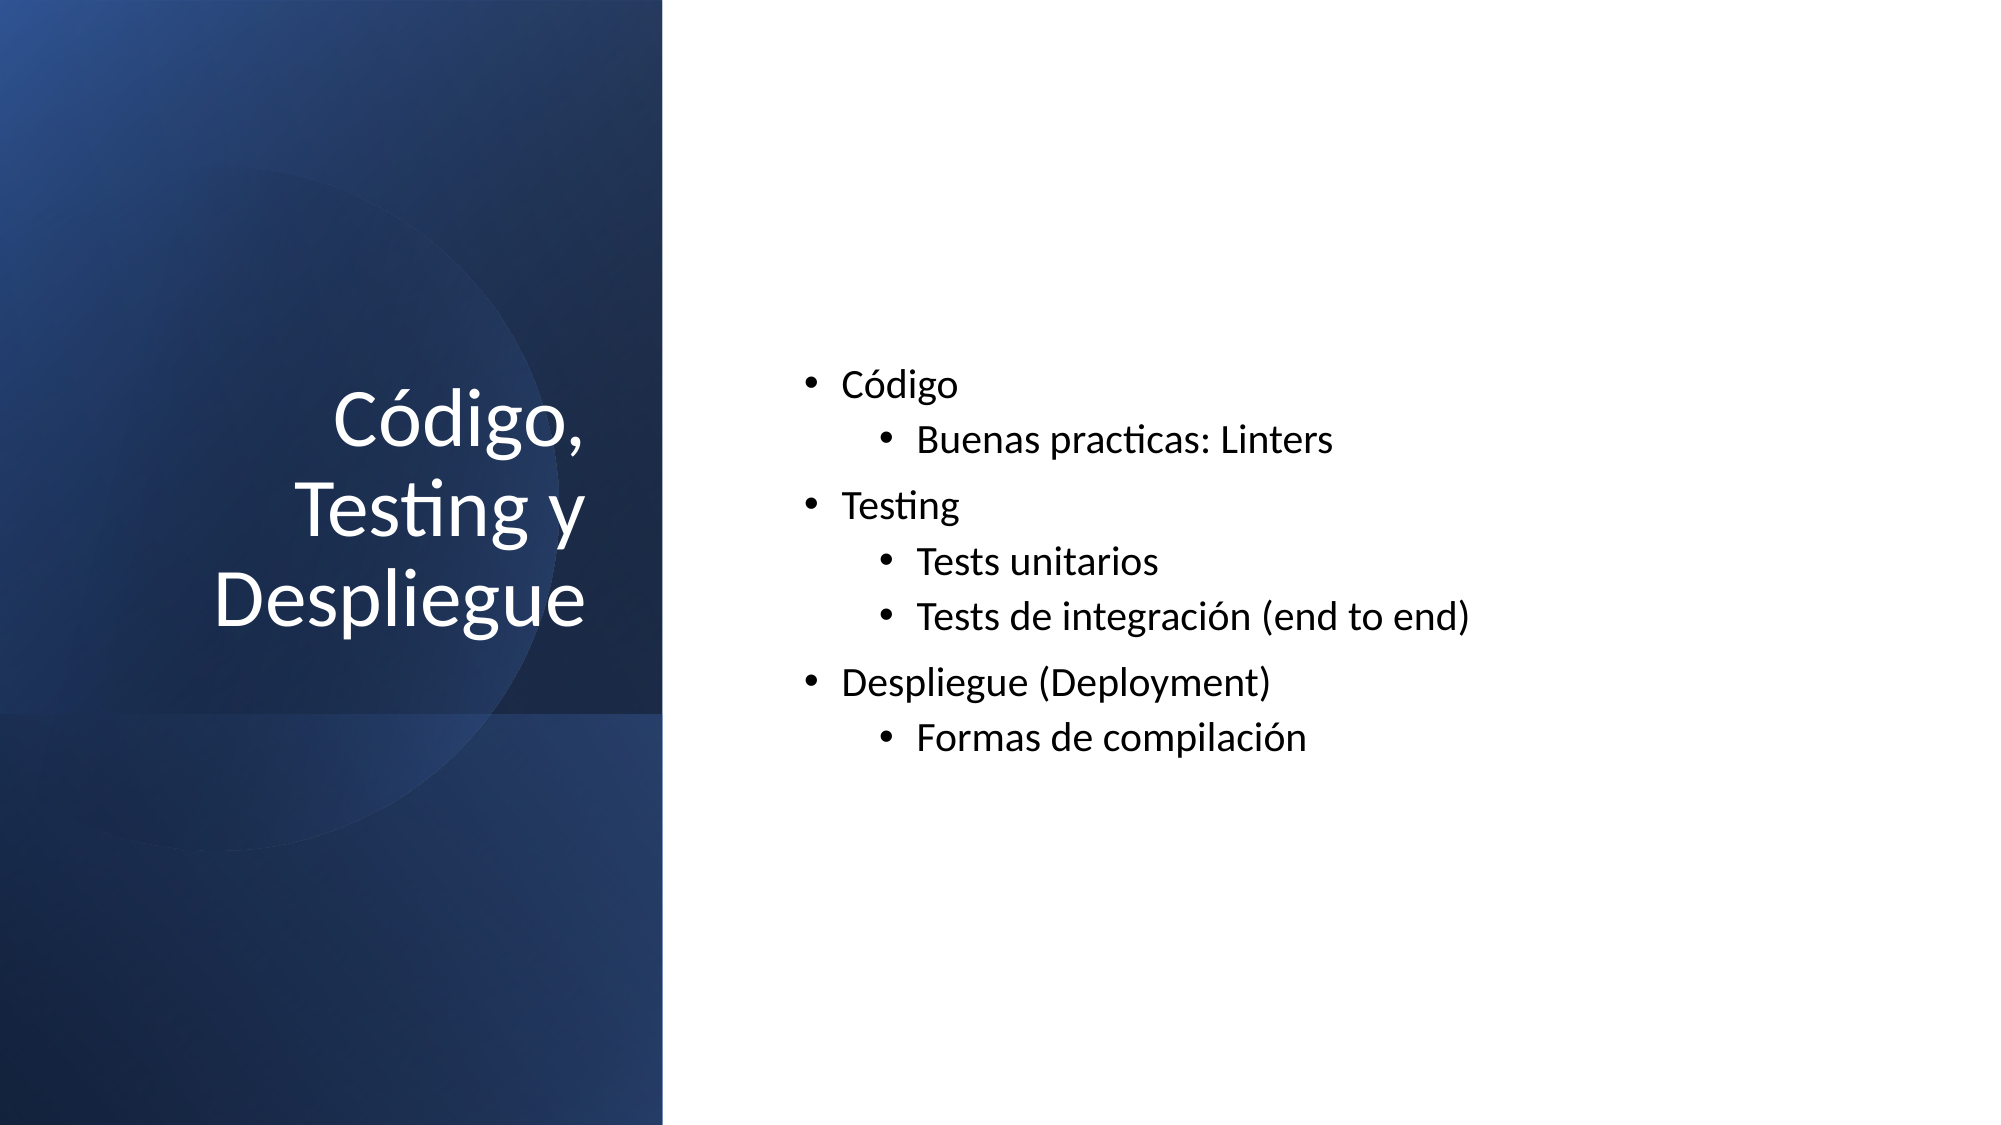

# Código, Testing y Despliegue
Código
Buenas practicas: Linters
Testing
Tests unitarios
Tests de integración (end to end)
Despliegue (Deployment)
Formas de compilación